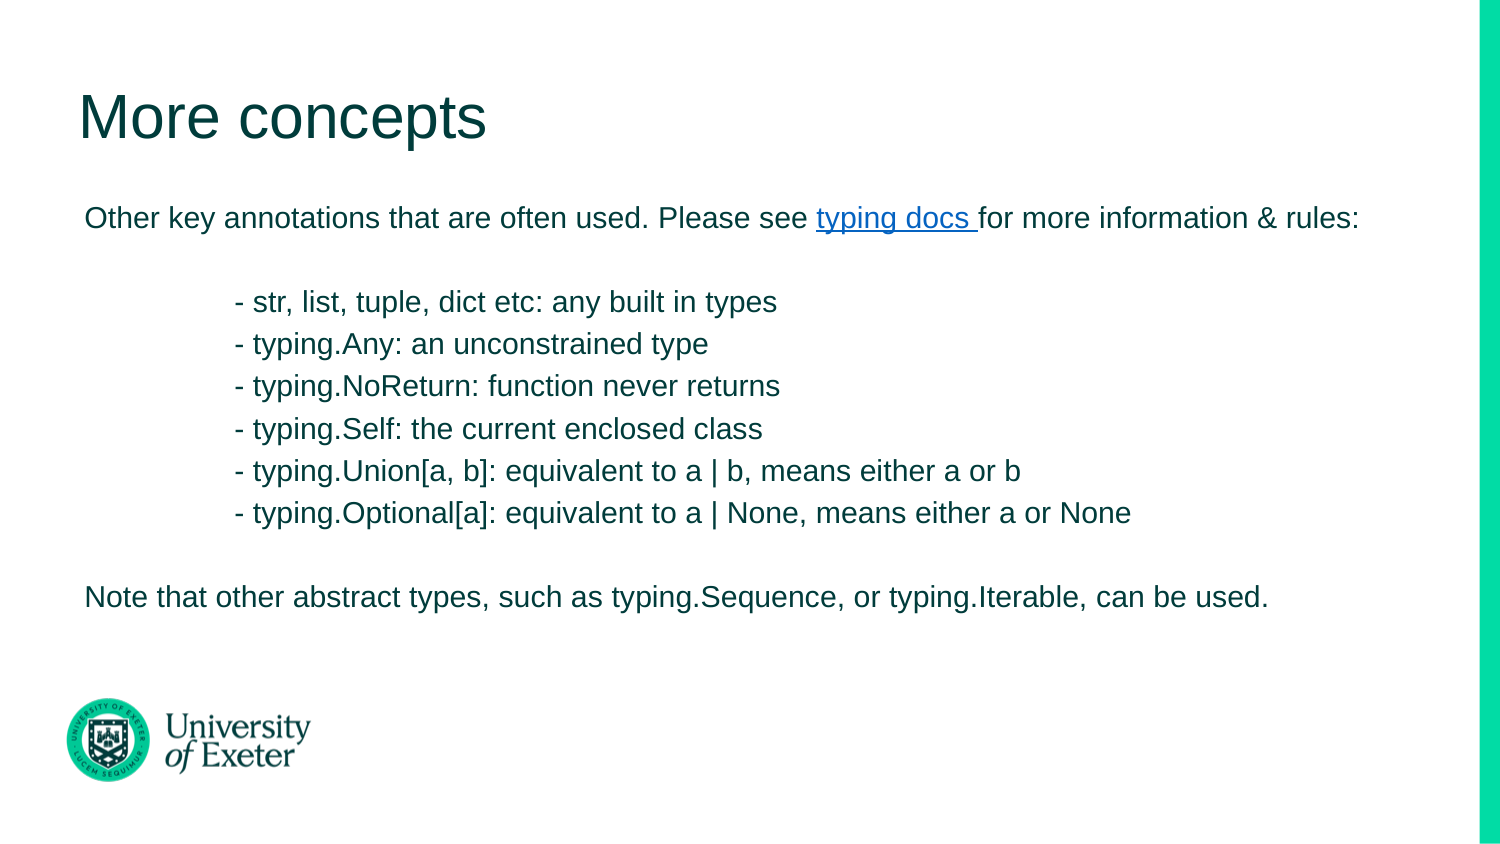

# More concepts
Other key annotations that are often used. Please see typing docs for more information & rules:

	- str, list, tuple, dict etc: any built in types
	- typing.Any: an unconstrained type
	- typing.NoReturn: function never returns
	- typing.Self: the current enclosed class
	- typing.Union[a, b]: equivalent to a | b, means either a or b
	- typing.Optional[a]: equivalent to a | None, means either a or None

Note that other abstract types, such as typing.Sequence, or typing.Iterable, can be used.